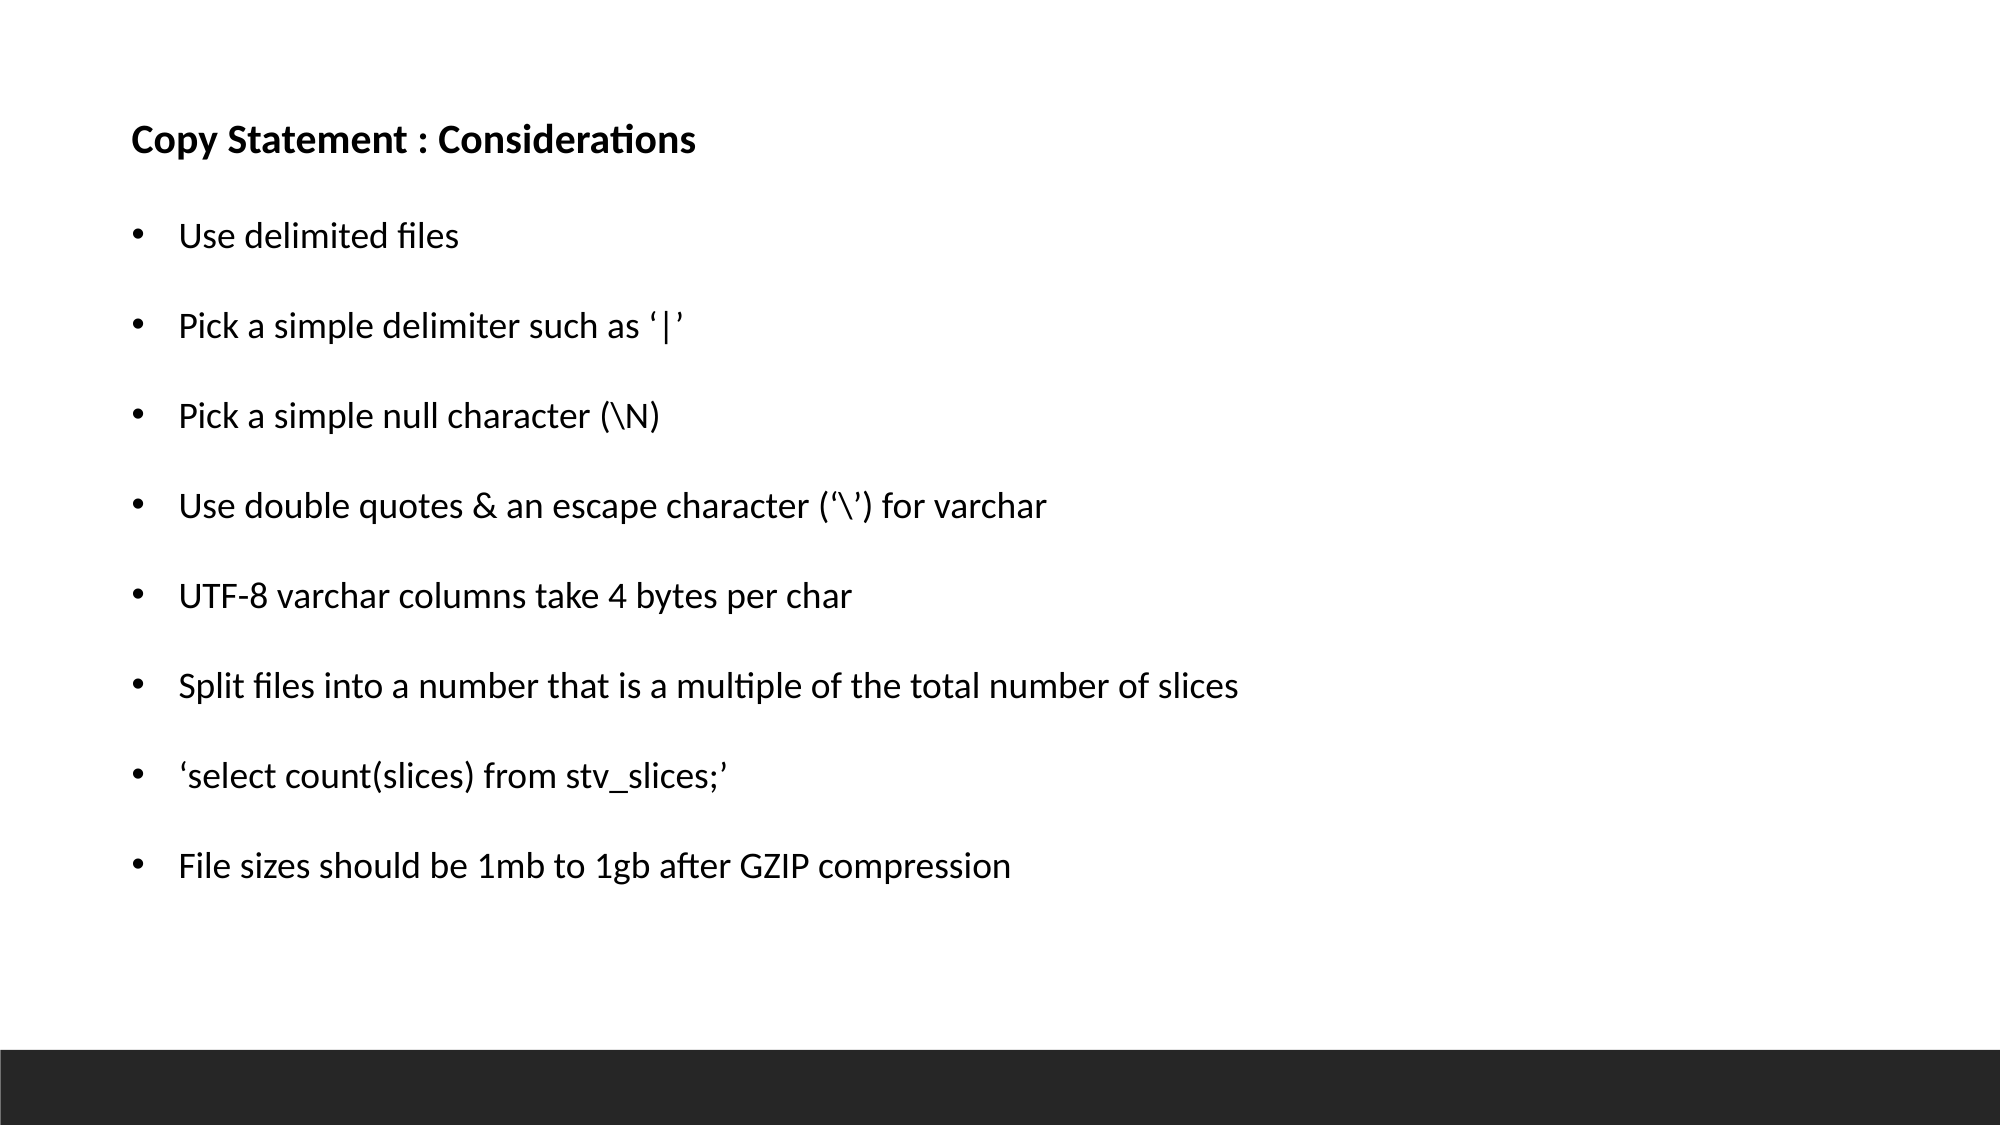

Copy Statement : Considerations
Use delimited files

Pick a simple delimiter such as ‘|’

Pick a simple null character (\N)

Use double quotes & an escape character (‘\’) for varchar

UTF-8 varchar columns take 4 bytes per char

Split files into a number that is a multiple of the total number of slices

‘select count(slices) from stv_slices;’

File sizes should be 1mb to 1gb after GZIP compression